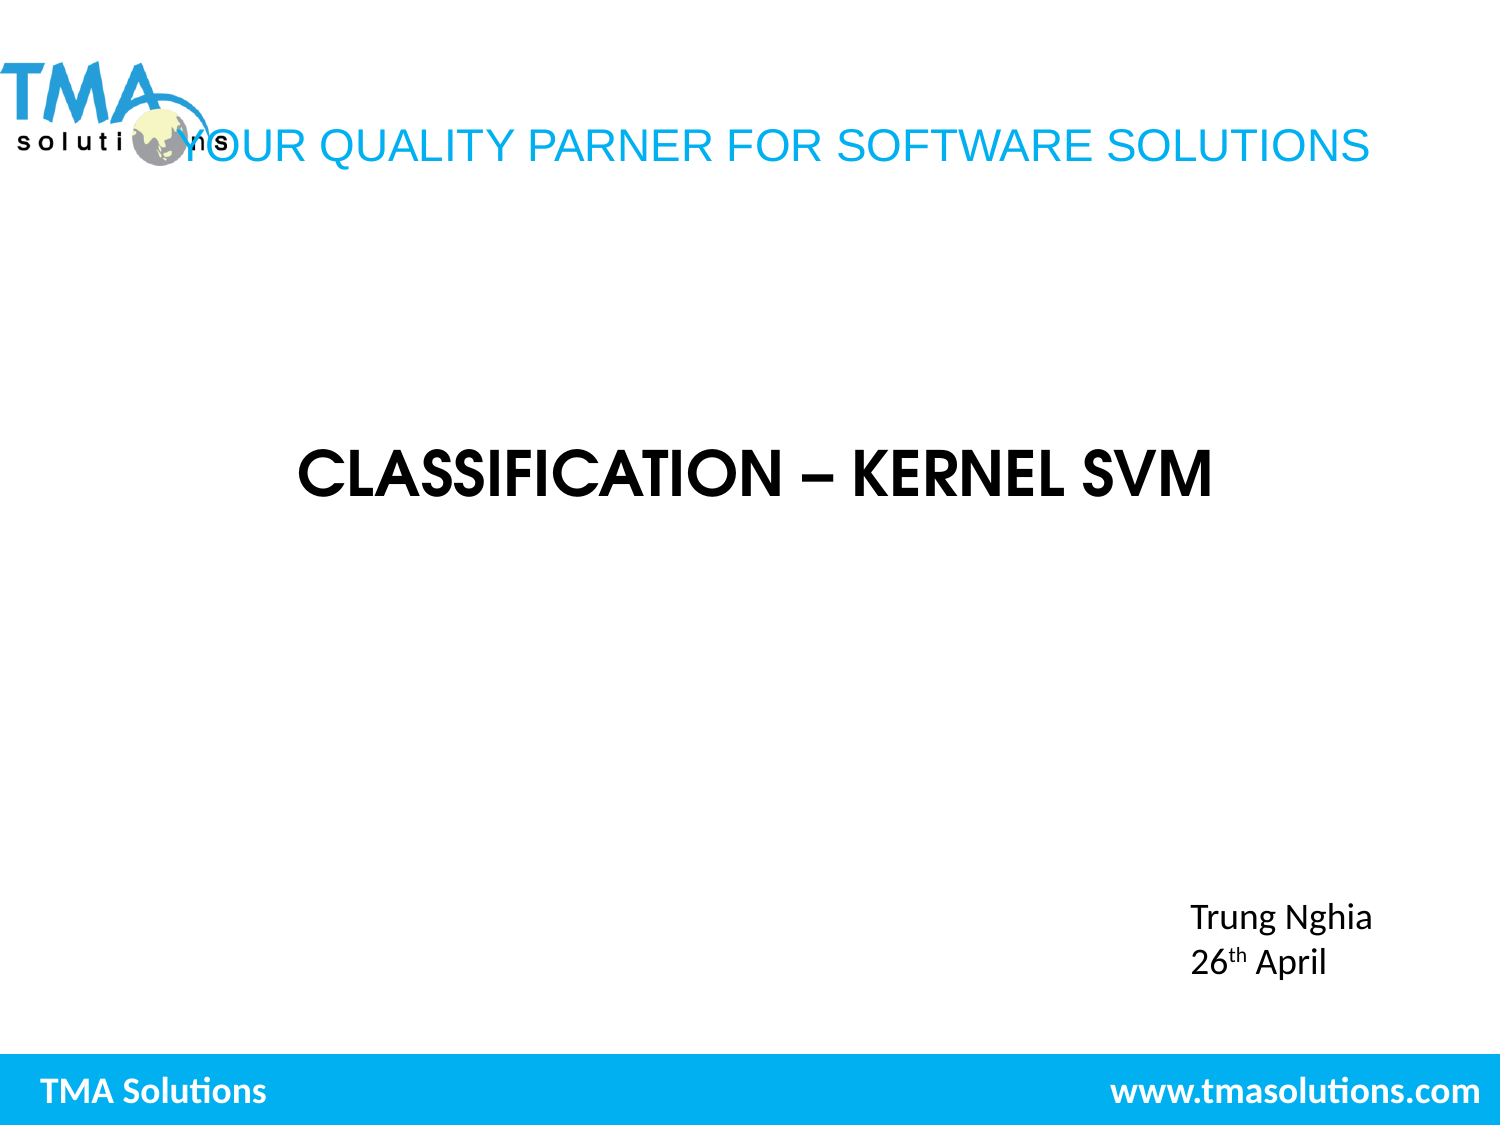

CLASSIFICATION – KERNEL SVM
Trung Nghia
26th April